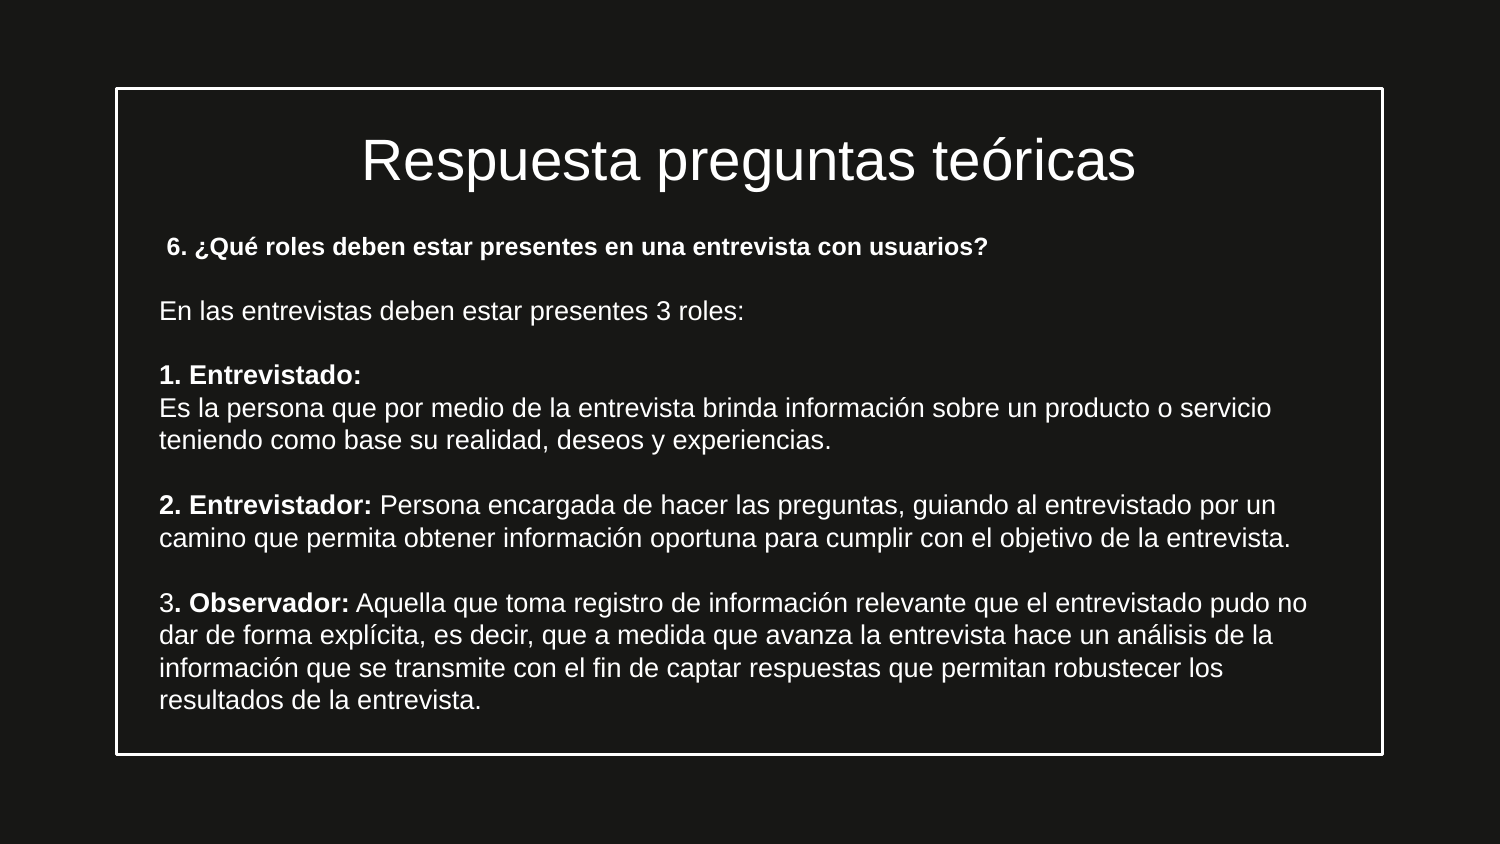

# Respuesta preguntas teóricas

 6. ¿Qué roles deben estar presentes en una entrevista con usuarios?
En las entrevistas deben estar presentes 3 roles:

1. Entrevistado:
Es la persona que por medio de la entrevista brinda información sobre un producto o servicio teniendo como base su realidad, deseos y experiencias.

2. Entrevistador: Persona encargada de hacer las preguntas, guiando al entrevistado por un camino que permita obtener información oportuna para cumplir con el objetivo de la entrevista.

3. Observador: Aquella que toma registro de información relevante que el entrevistado pudo no dar de forma explícita, es decir, que a medida que avanza la entrevista hace un análisis de la información que se transmite con el fin de captar respuestas que permitan robustecer los resultados de la entrevista.